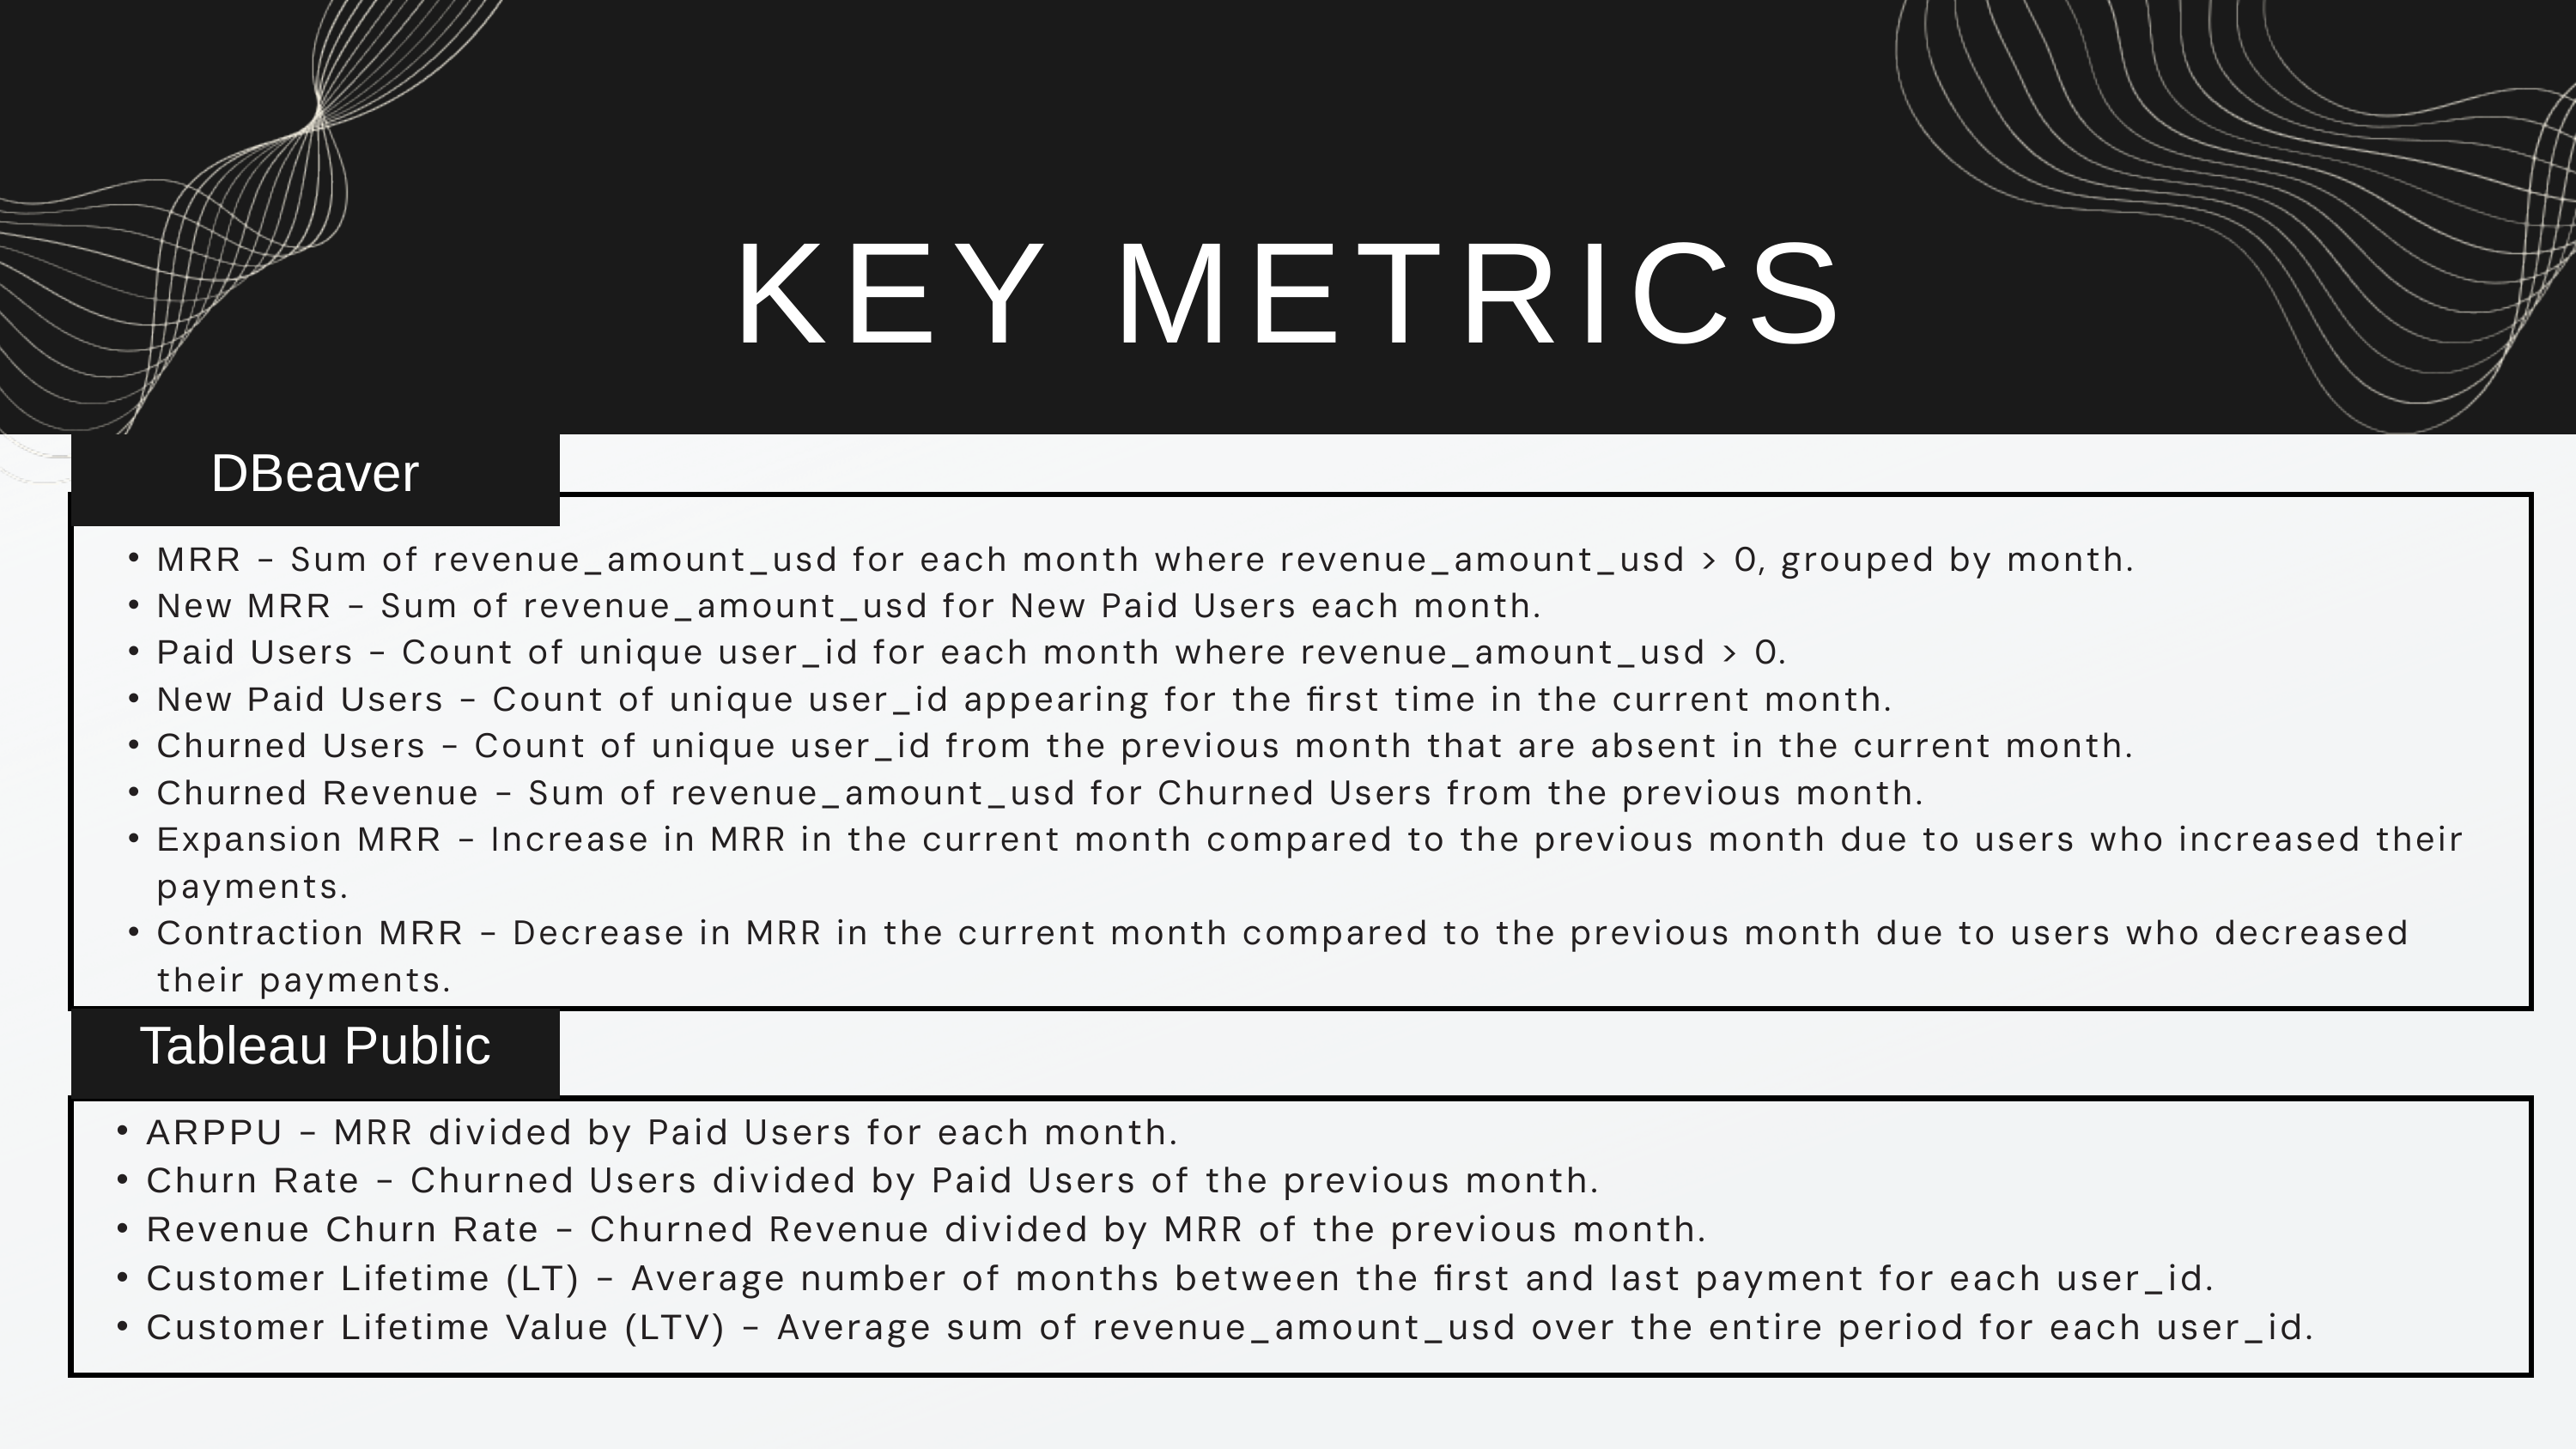

KEY METRICS

DBeaver

MRR - Sum of revenue_amount_usd for each month where revenue_amount_usd > 0, grouped by month.
New MRR - Sum of revenue_amount_usd for New Paid Users each month.
Paid Users - Count of unique user_id for each month where revenue_amount_usd > 0.
New Paid Users - Count of unique user_id appearing for the first time in the current month.
Churned Users - Count of unique user_id from the previous month that are absent in the current month.
Churned Revenue - Sum of revenue_amount_usd for Churned Users from the previous month.
Expansion MRR - Increase in MRR in the current month compared to the previous month due to users who increased their payments.
Contraction MRR - Decrease in MRR in the current month compared to the previous month due to users who decreased their payments.

Tableau Public

ARPPU - MRR divided by Paid Users for each month.
Churn Rate - Churned Users divided by Paid Users of the previous month.
Revenue Churn Rate - Churned Revenue divided by MRR of the previous month.
Customer Lifetime (LT) - Average number of months between the first and last payment for each user_id.
Customer Lifetime Value (LTV) - Average sum of revenue_amount_usd over the entire period for each user_id.